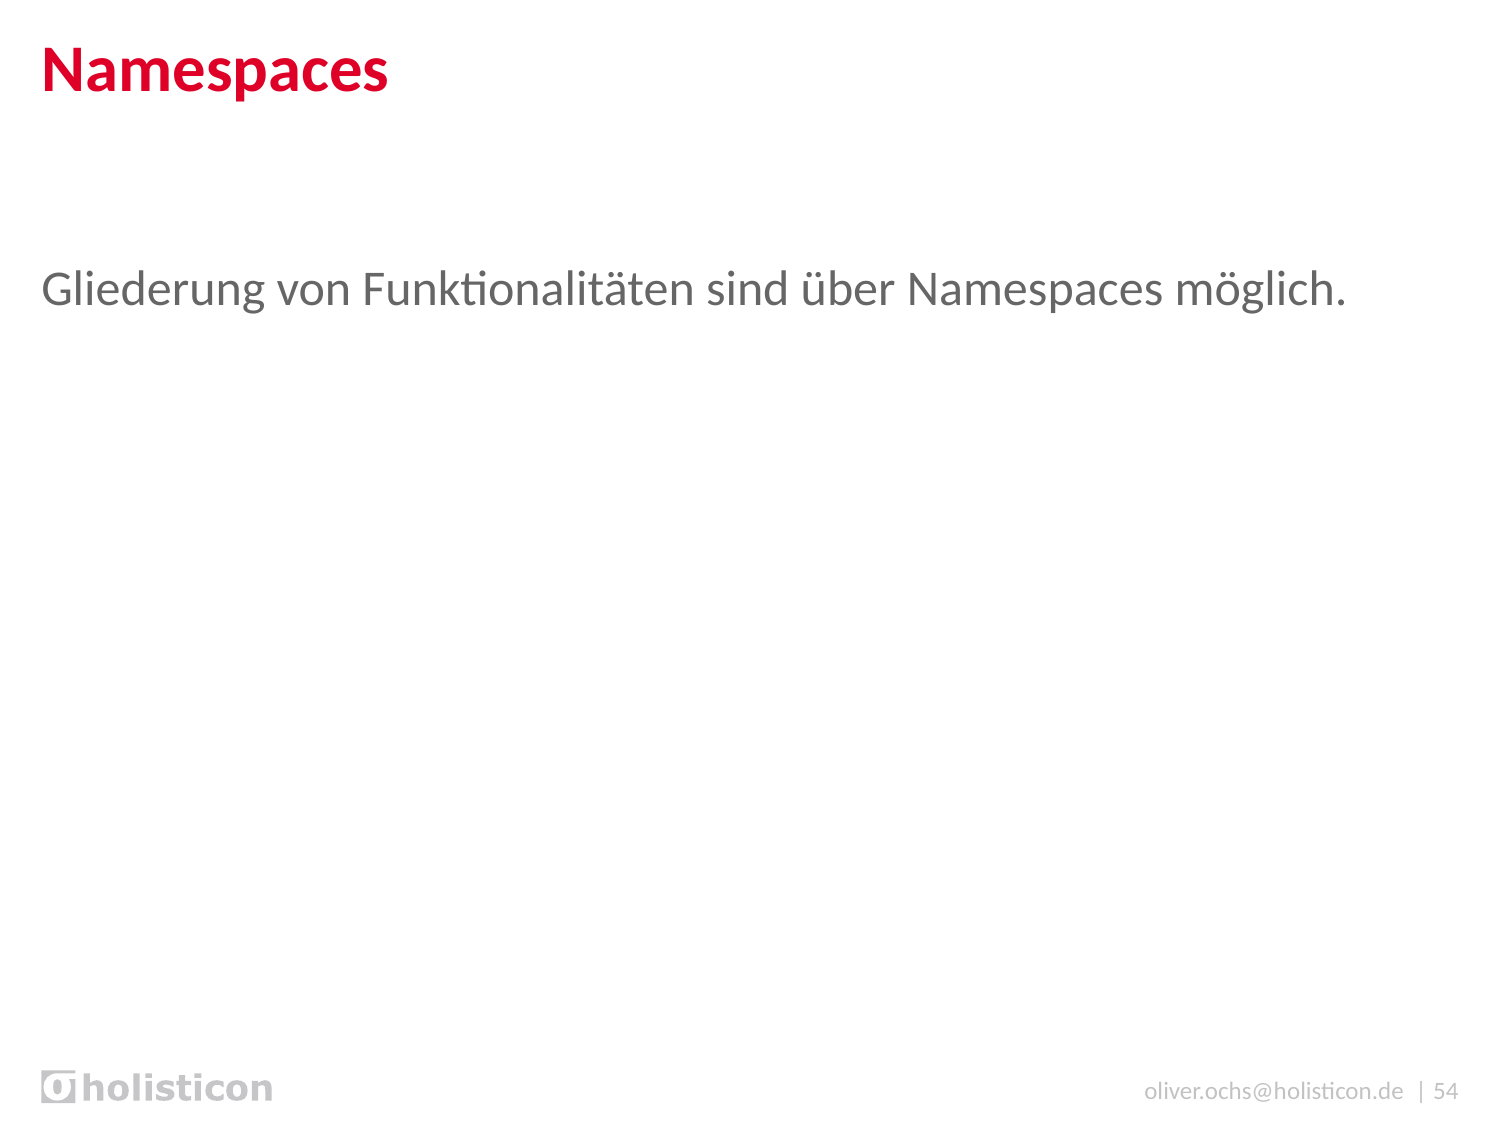

# Namespaces
Gliederung von Funktionalitäten sind über Namespaces möglich.